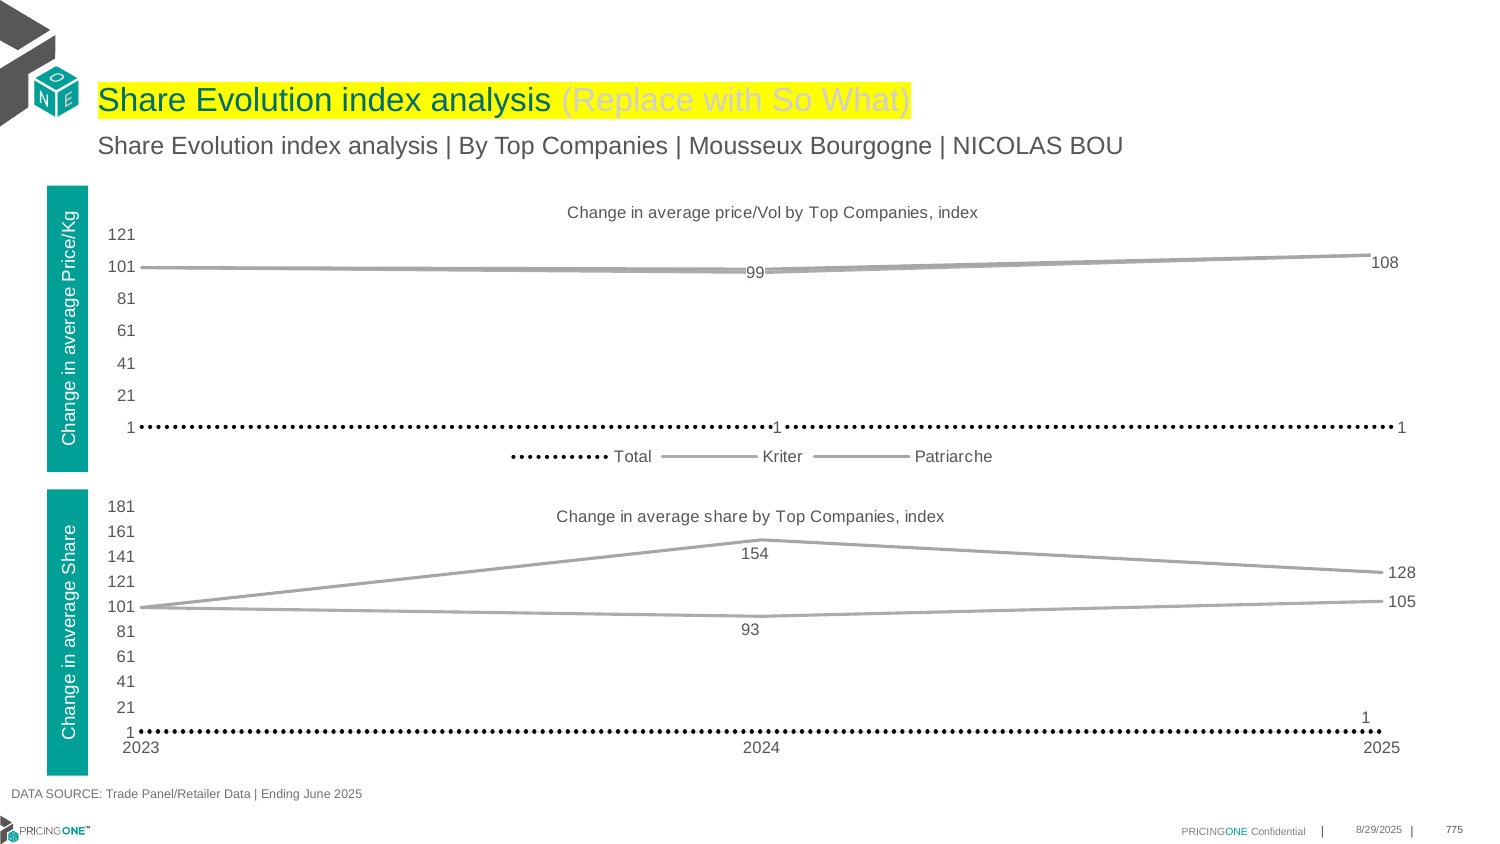

# Share Evolution index analysis (Replace with So What)
Share Evolution index analysis | By Top Companies | Mousseux Bourgogne | NICOLAS BOU

### Chart: Change in average price/Vol by Top Companies, index

| Category | Total | Kriter | Patriarche |
|---|---|---|---|
| 2023 | 1.0 | 100.0 | 100.0 |
| 2024 | 1.0098197900708605 | 97.0 | 99.0 |
| 2025 | 1.0215775541468854 | 108.0 | 108.0 |
Change in average Price/Kg

### Chart: Change in average share by Top Companies, index

| Category | Total | Kriter | Patriarche |
|---|---|---|---|
| 2023 | 1.0 | 100.0 | 100.0 |
| 2024 | 1.0 | 93.0 | 154.0 |
| 2025 | 1.0 | 105.0 | 128.0 |
Change in average Share
DATA SOURCE: Trade Panel/Retailer Data | Ending June 2025

8/29/2025
775